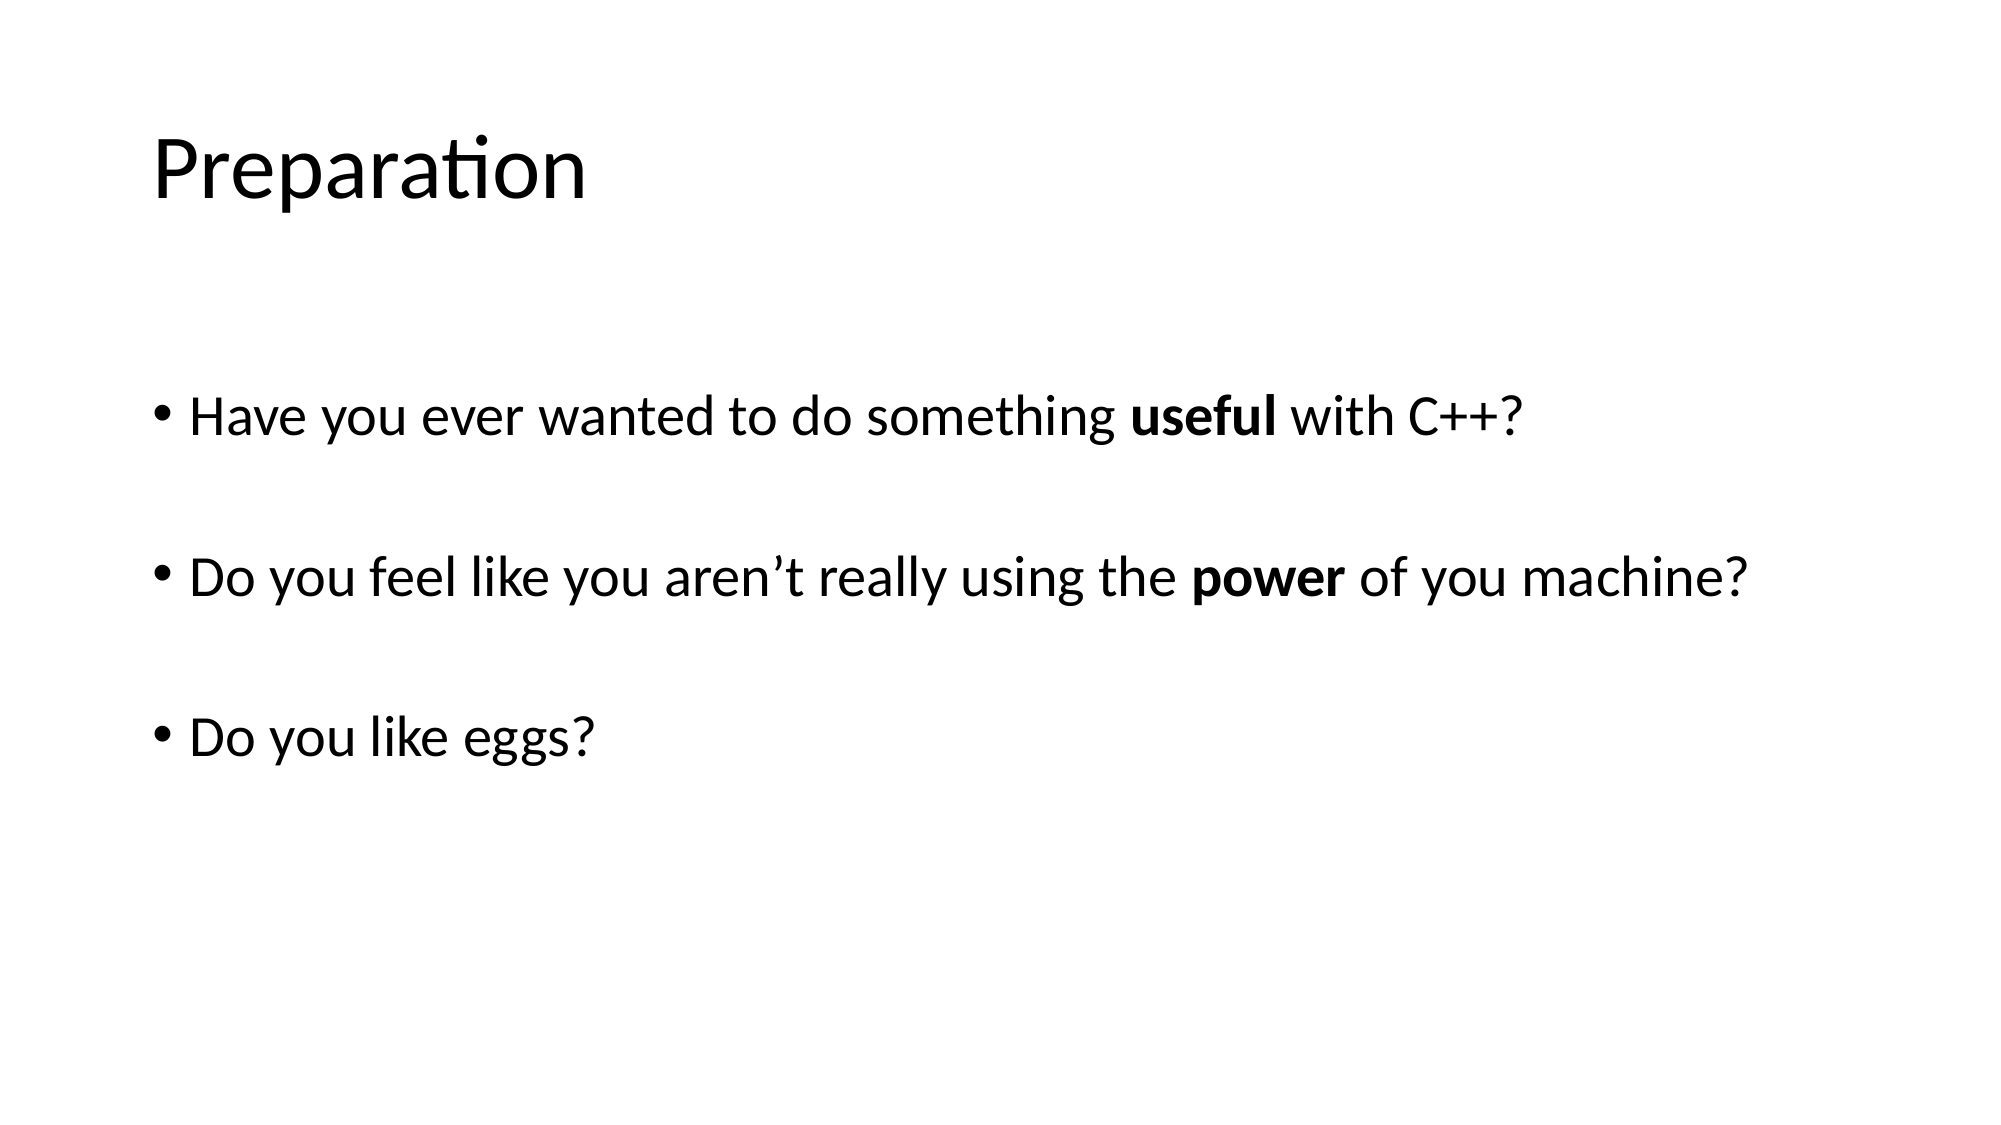

# Preparation
Have you ever wanted to do something useful with C++?
Do you feel like you aren’t really using the power of you machine?
Do you like eggs?